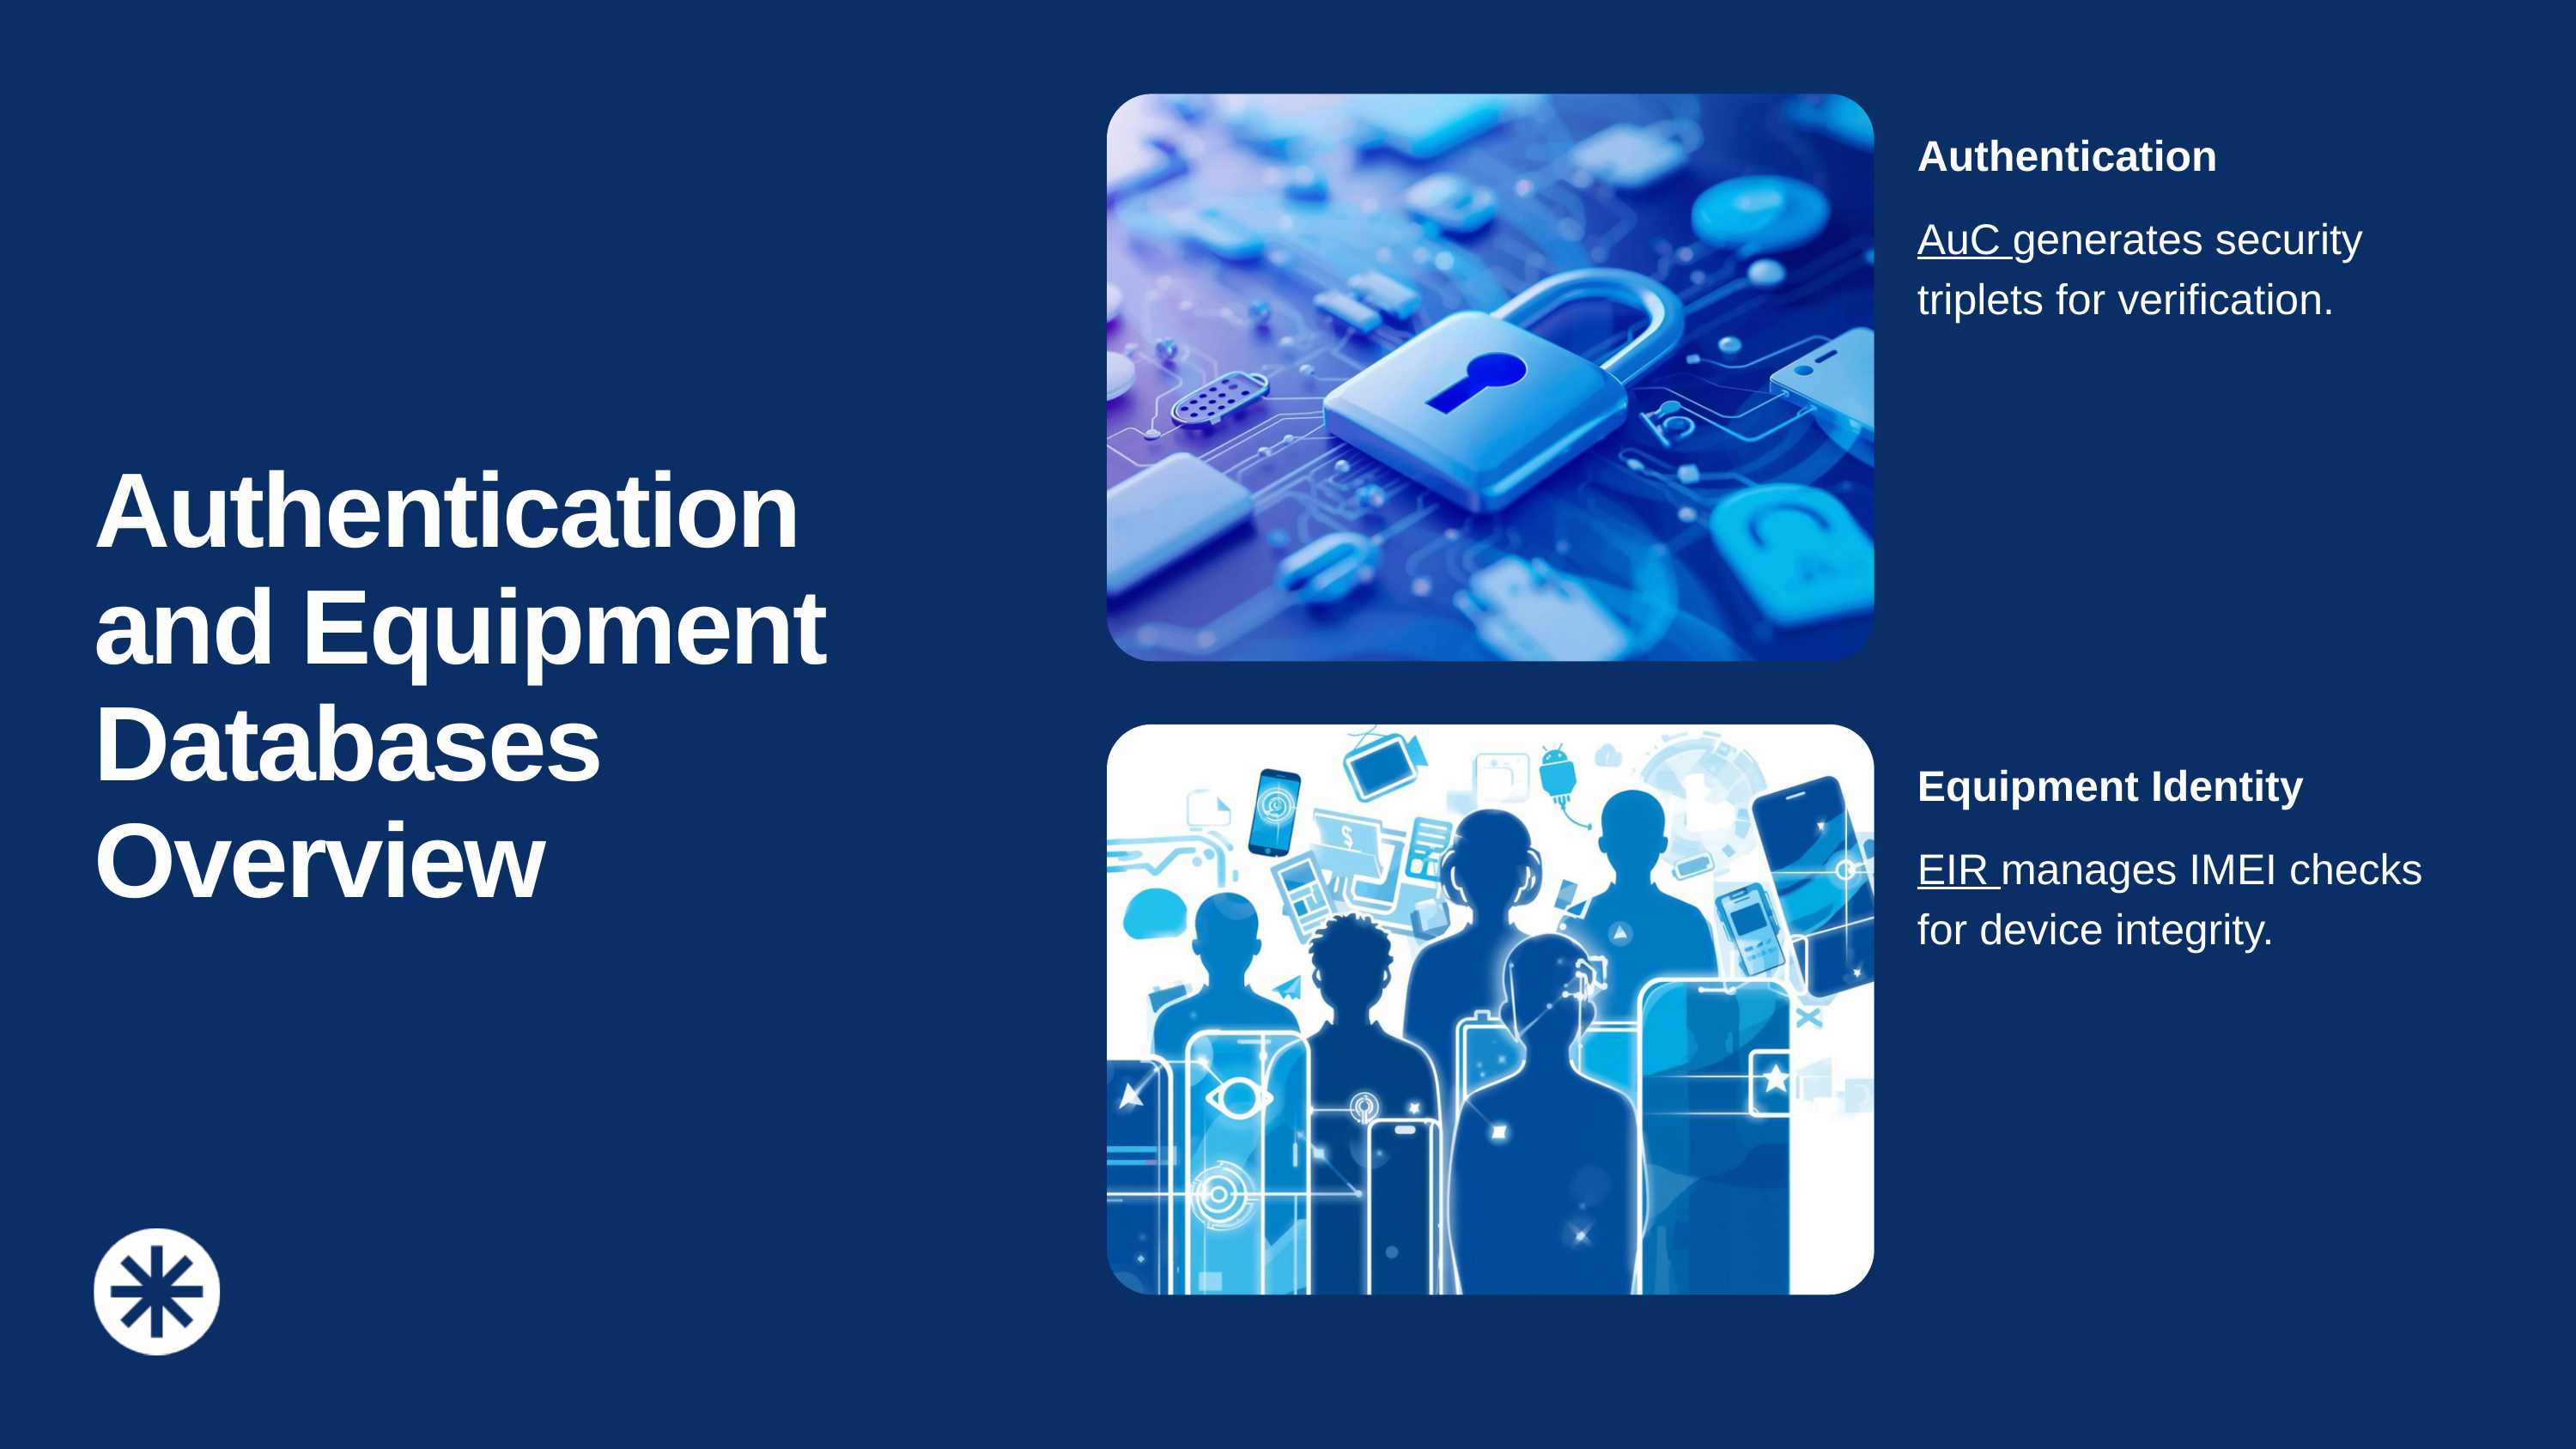

Authentication
AuC generates security triplets for verification.
Authentication and Equipment Databases Overview

Equipment Identity
EIR manages IMEI checks for device integrity.